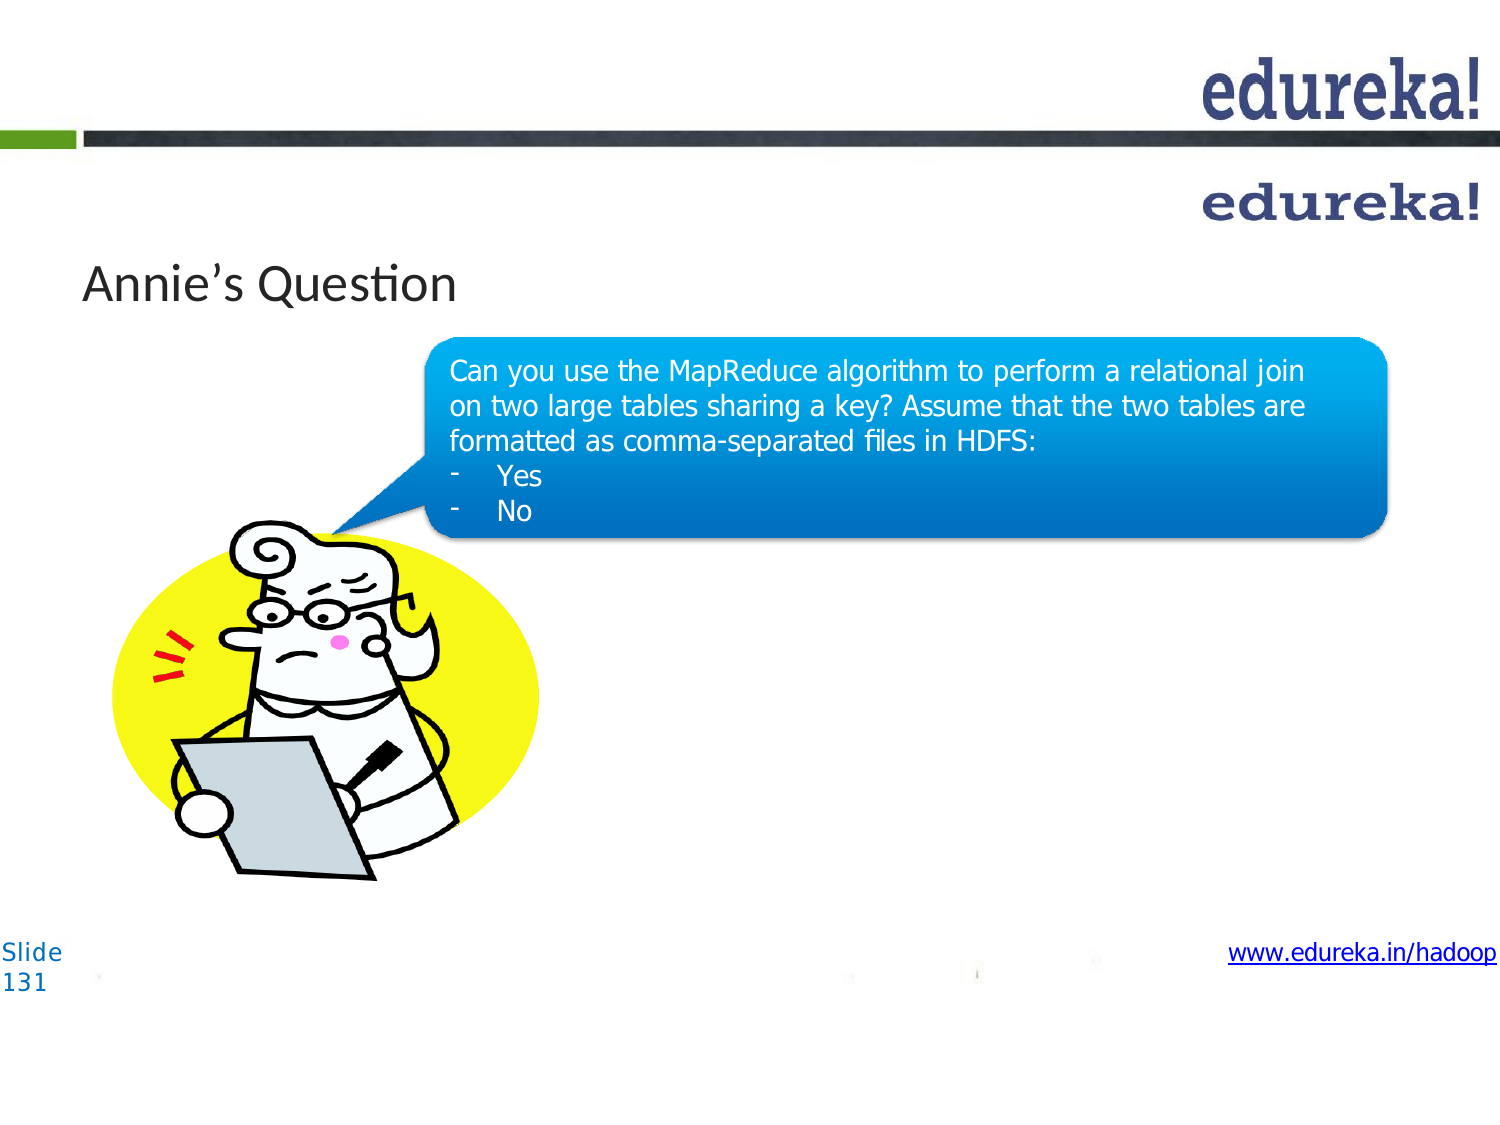

# Annie’s Question

Can you use the MapReduce algorithm to perform a relational join on two large tables sharing a key? Assume that the two tables are
formatted as comma-separated files in HDFS:
Hello There!!
Yes
No
My name	Annie.

I love quizzes and puz	and	am he e make you guys think and
answer my questions.

Slide 131
www.edureka.in/hadoop